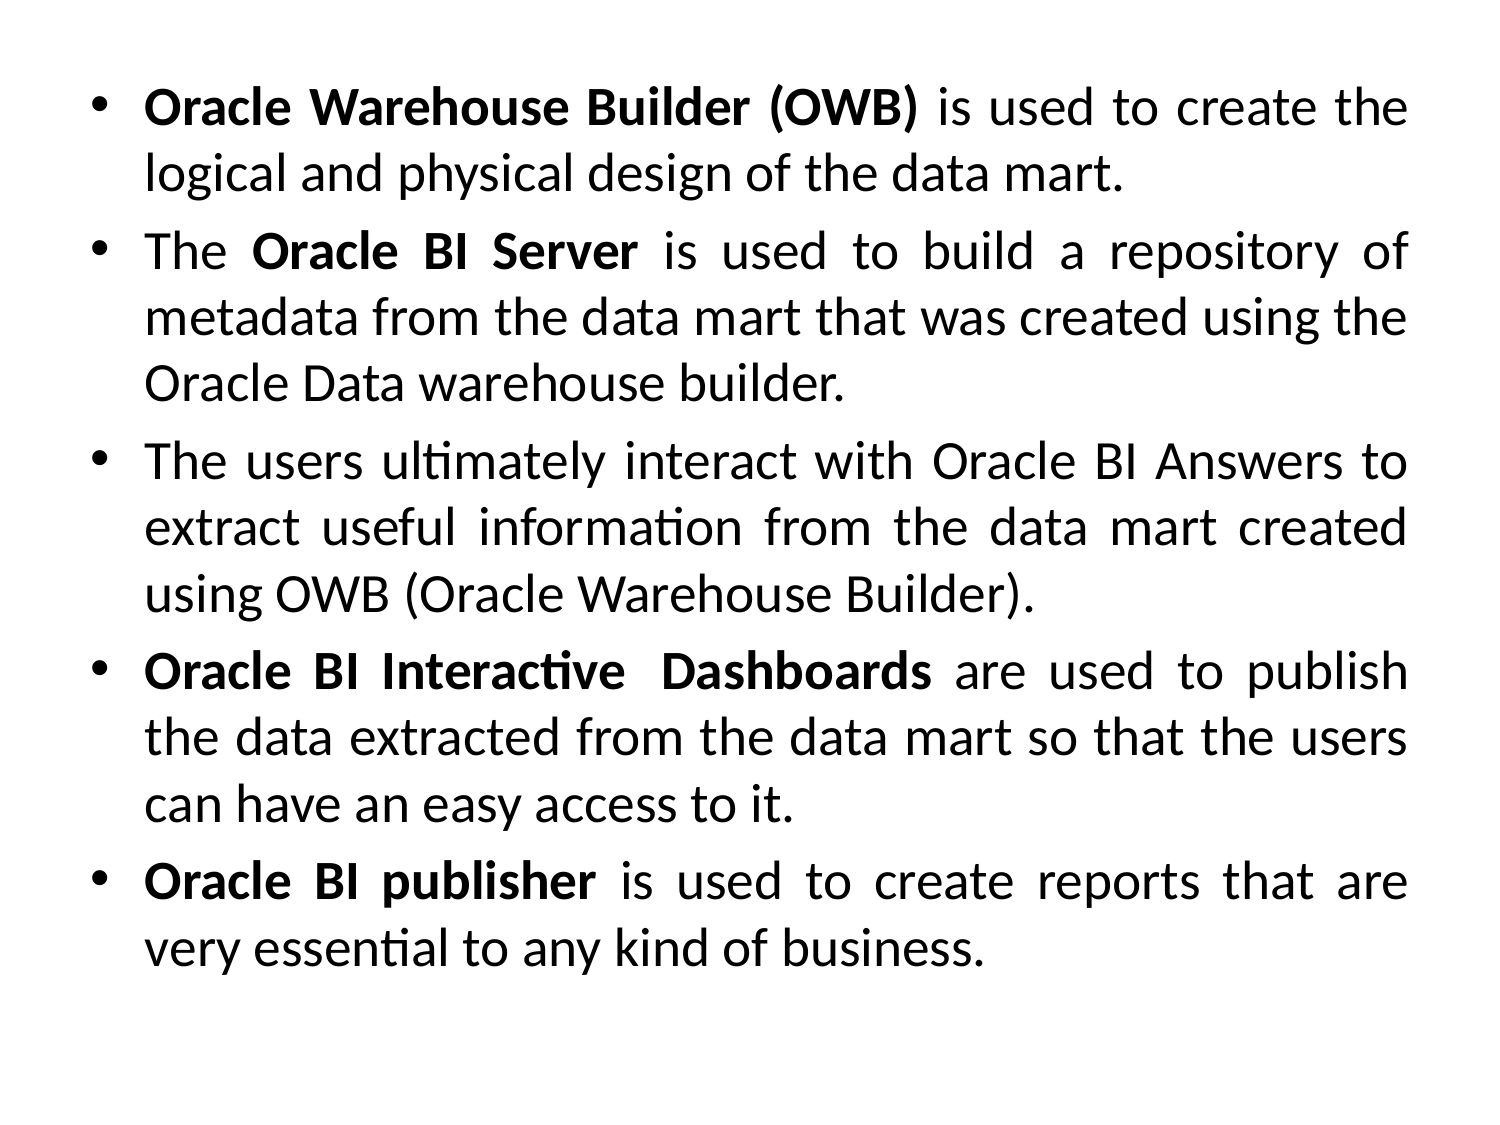

Oracle Warehouse Builder (OWB) is used to create the logical and physical design of the data mart.
The Oracle BI Server is used to build a repository of metadata from the data mart that was created using the Oracle Data warehouse builder.
The users ultimately interact with Oracle BI Answers to extract useful information from the data mart created using OWB (Oracle Warehouse Builder).
Oracle BI Interactive  Dashboards are used to publish the data extracted from the data mart so that the users can have an easy access to it.
Oracle BI publisher is used to create reports that are very essential to any kind of business.